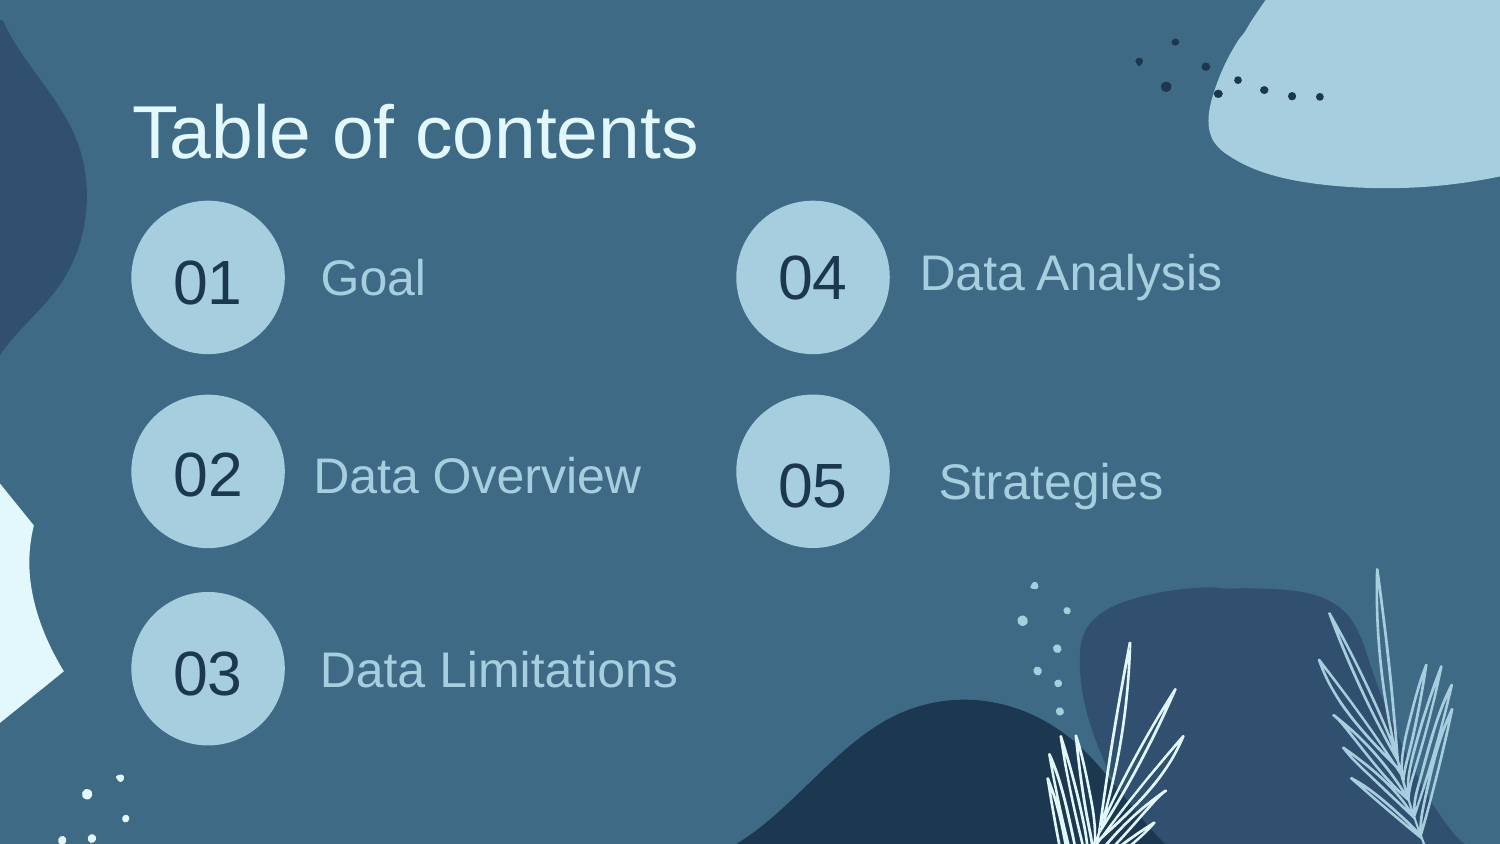

Table of contents

04
01
Data Analysis
Goal

02
05
Data Overview
Strategies

03
Data Limitations